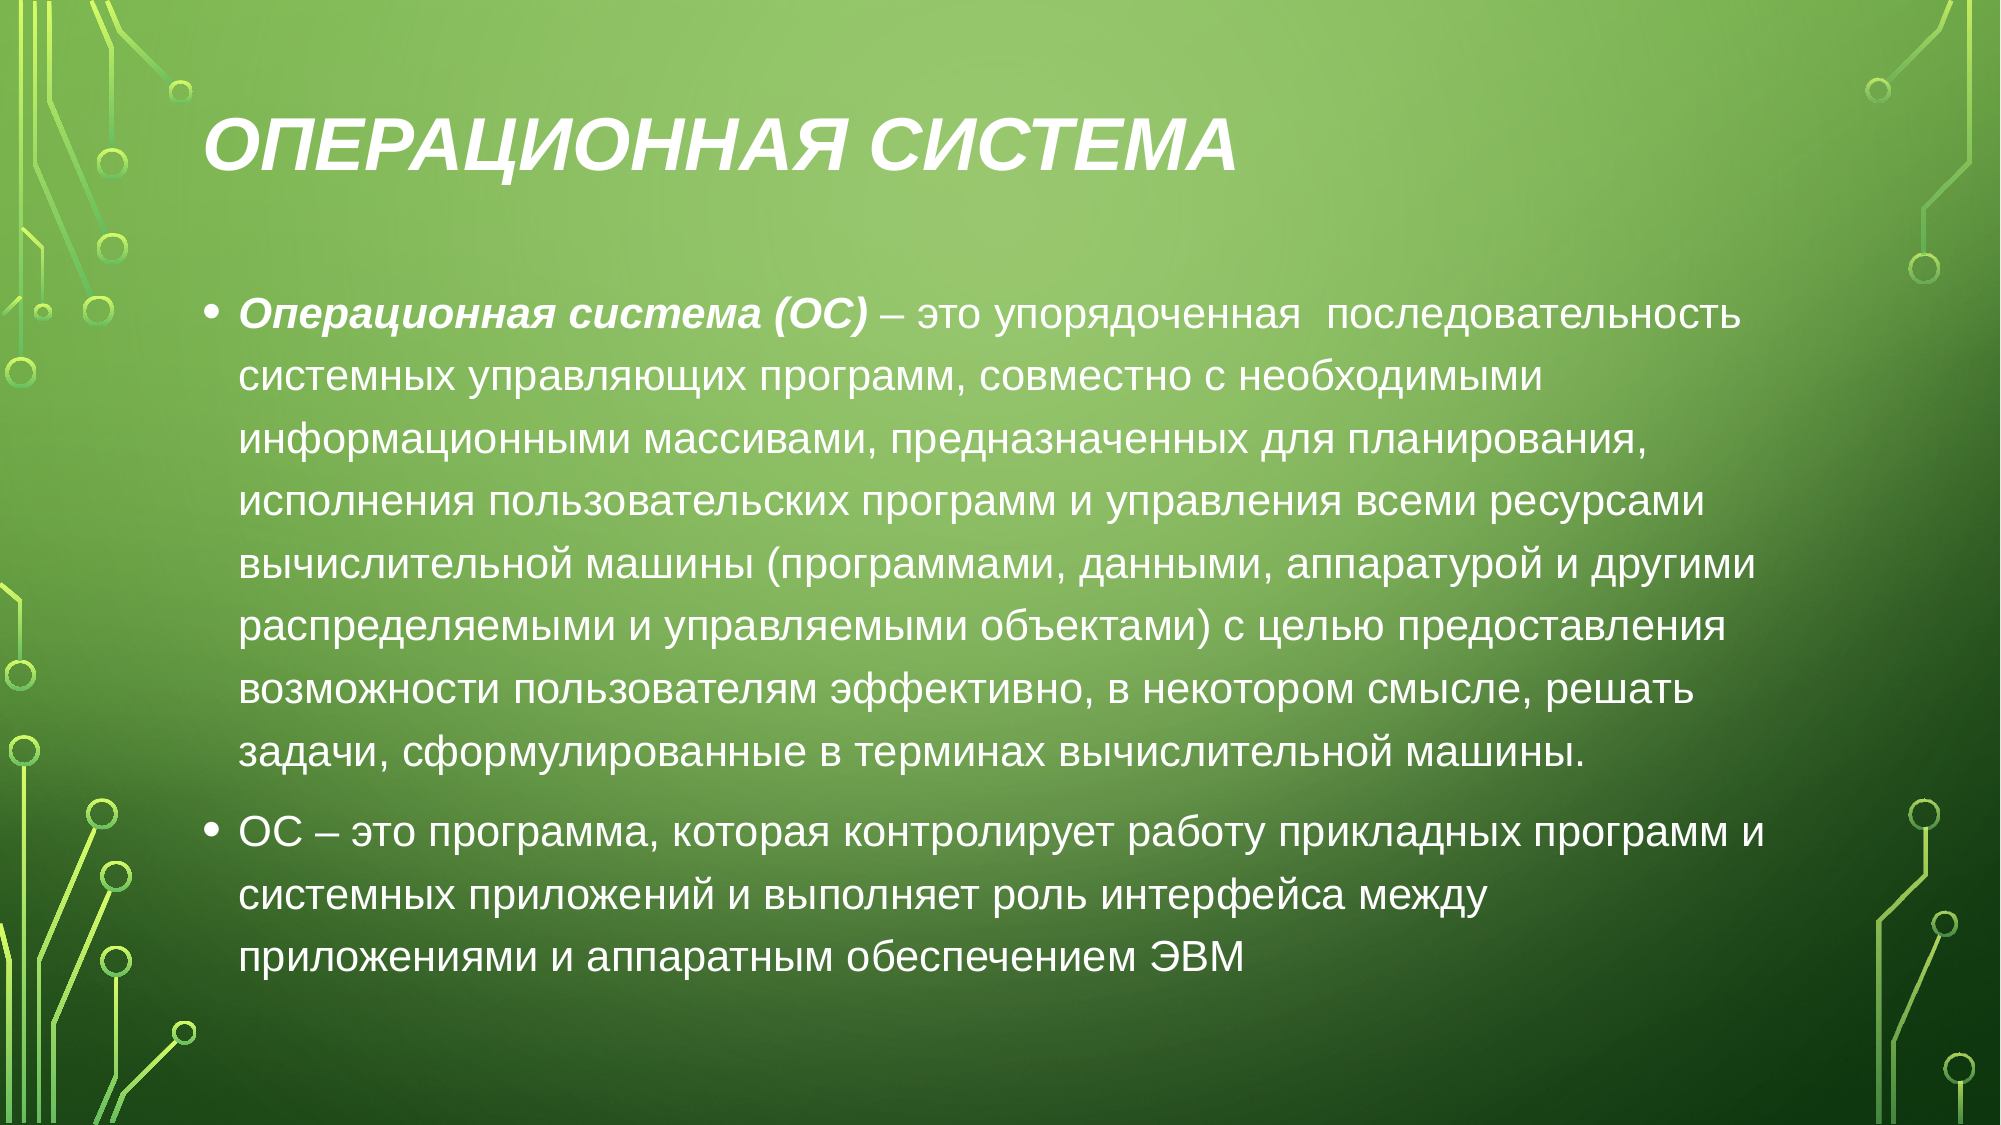

# Операционная система
Операционная система (ОС) – это упорядоченная  последовательность системных управляющих программ, совместно с необходимыми информационными массивами, предназначенных для планирования, исполнения пользовательских программ и управления всеми ресурсами вычислительной машины (программами, данными, аппаратурой и другими распределяемыми и управляемыми объектами) с целью предоставления возможности пользователям эффективно, в некотором смысле, решать задачи, сформулированные в терминах вычислительной машины.
ОС – это программа, которая контролирует работу прикладных программ и системных приложений и выполняет роль интерфейса между приложениями и аппаратным обеспечением ЭВМ